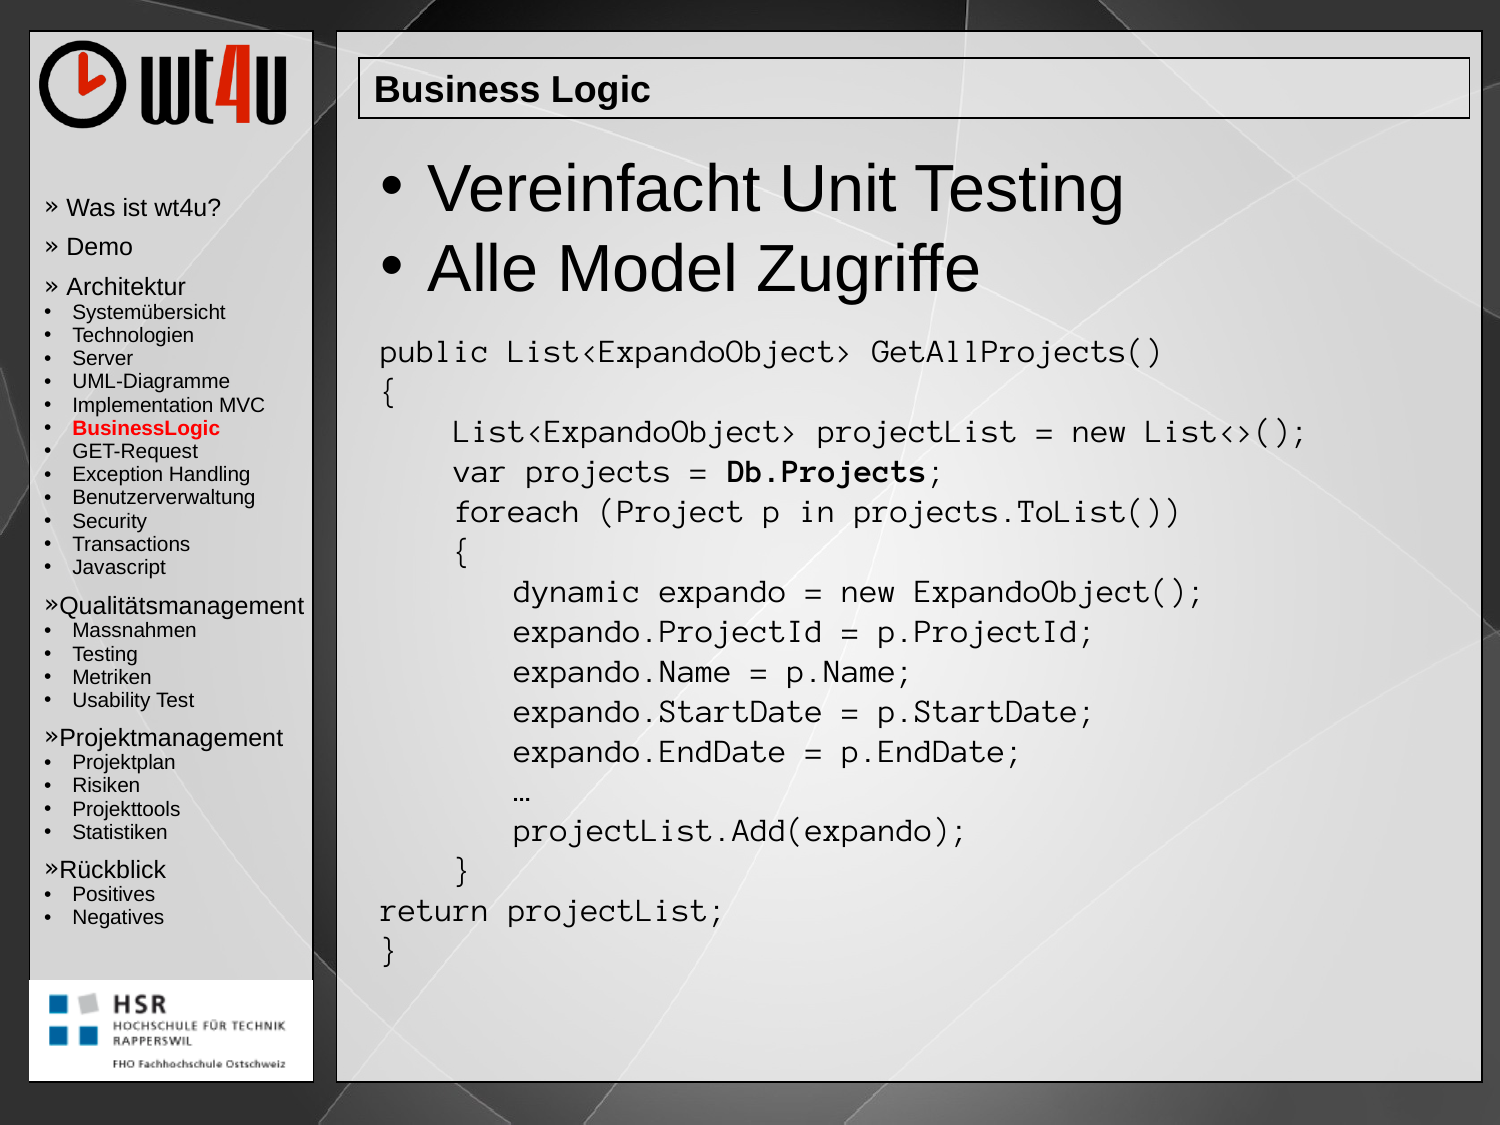

Business Logic
Vereinfacht Unit Testing
Alle Model Zugriffe
public List<ExpandoObject> GetAllProjects()
{
	List<ExpandoObject> projectList = new List<>();
	var projects = Db.Projects;
	foreach (Project p in projects.ToList())
	{
	dynamic expando = new ExpandoObject();
	expando.ProjectId = p.ProjectId;
	expando.Name = p.Name;
	expando.StartDate = p.StartDate;
	expando.EndDate = p.EndDate;
	…
	projectList.Add(expando);
	}
return projectList;
}
 Was ist wt4u?

 Demo

 Architektur
Systemübersicht
Technologien
Server
UML-Diagramme
Implementation MVC
BusinessLogic
GET-Request
Exception Handling
Benutzerverwaltung
Security
Transactions
Javascript

Qualitätsmanagement
Massnahmen
Testing
Metriken
Usability Test
Projektmanagement
Projektplan
Risiken
Projekttools
Statistiken
Rückblick
Positives
Negatives